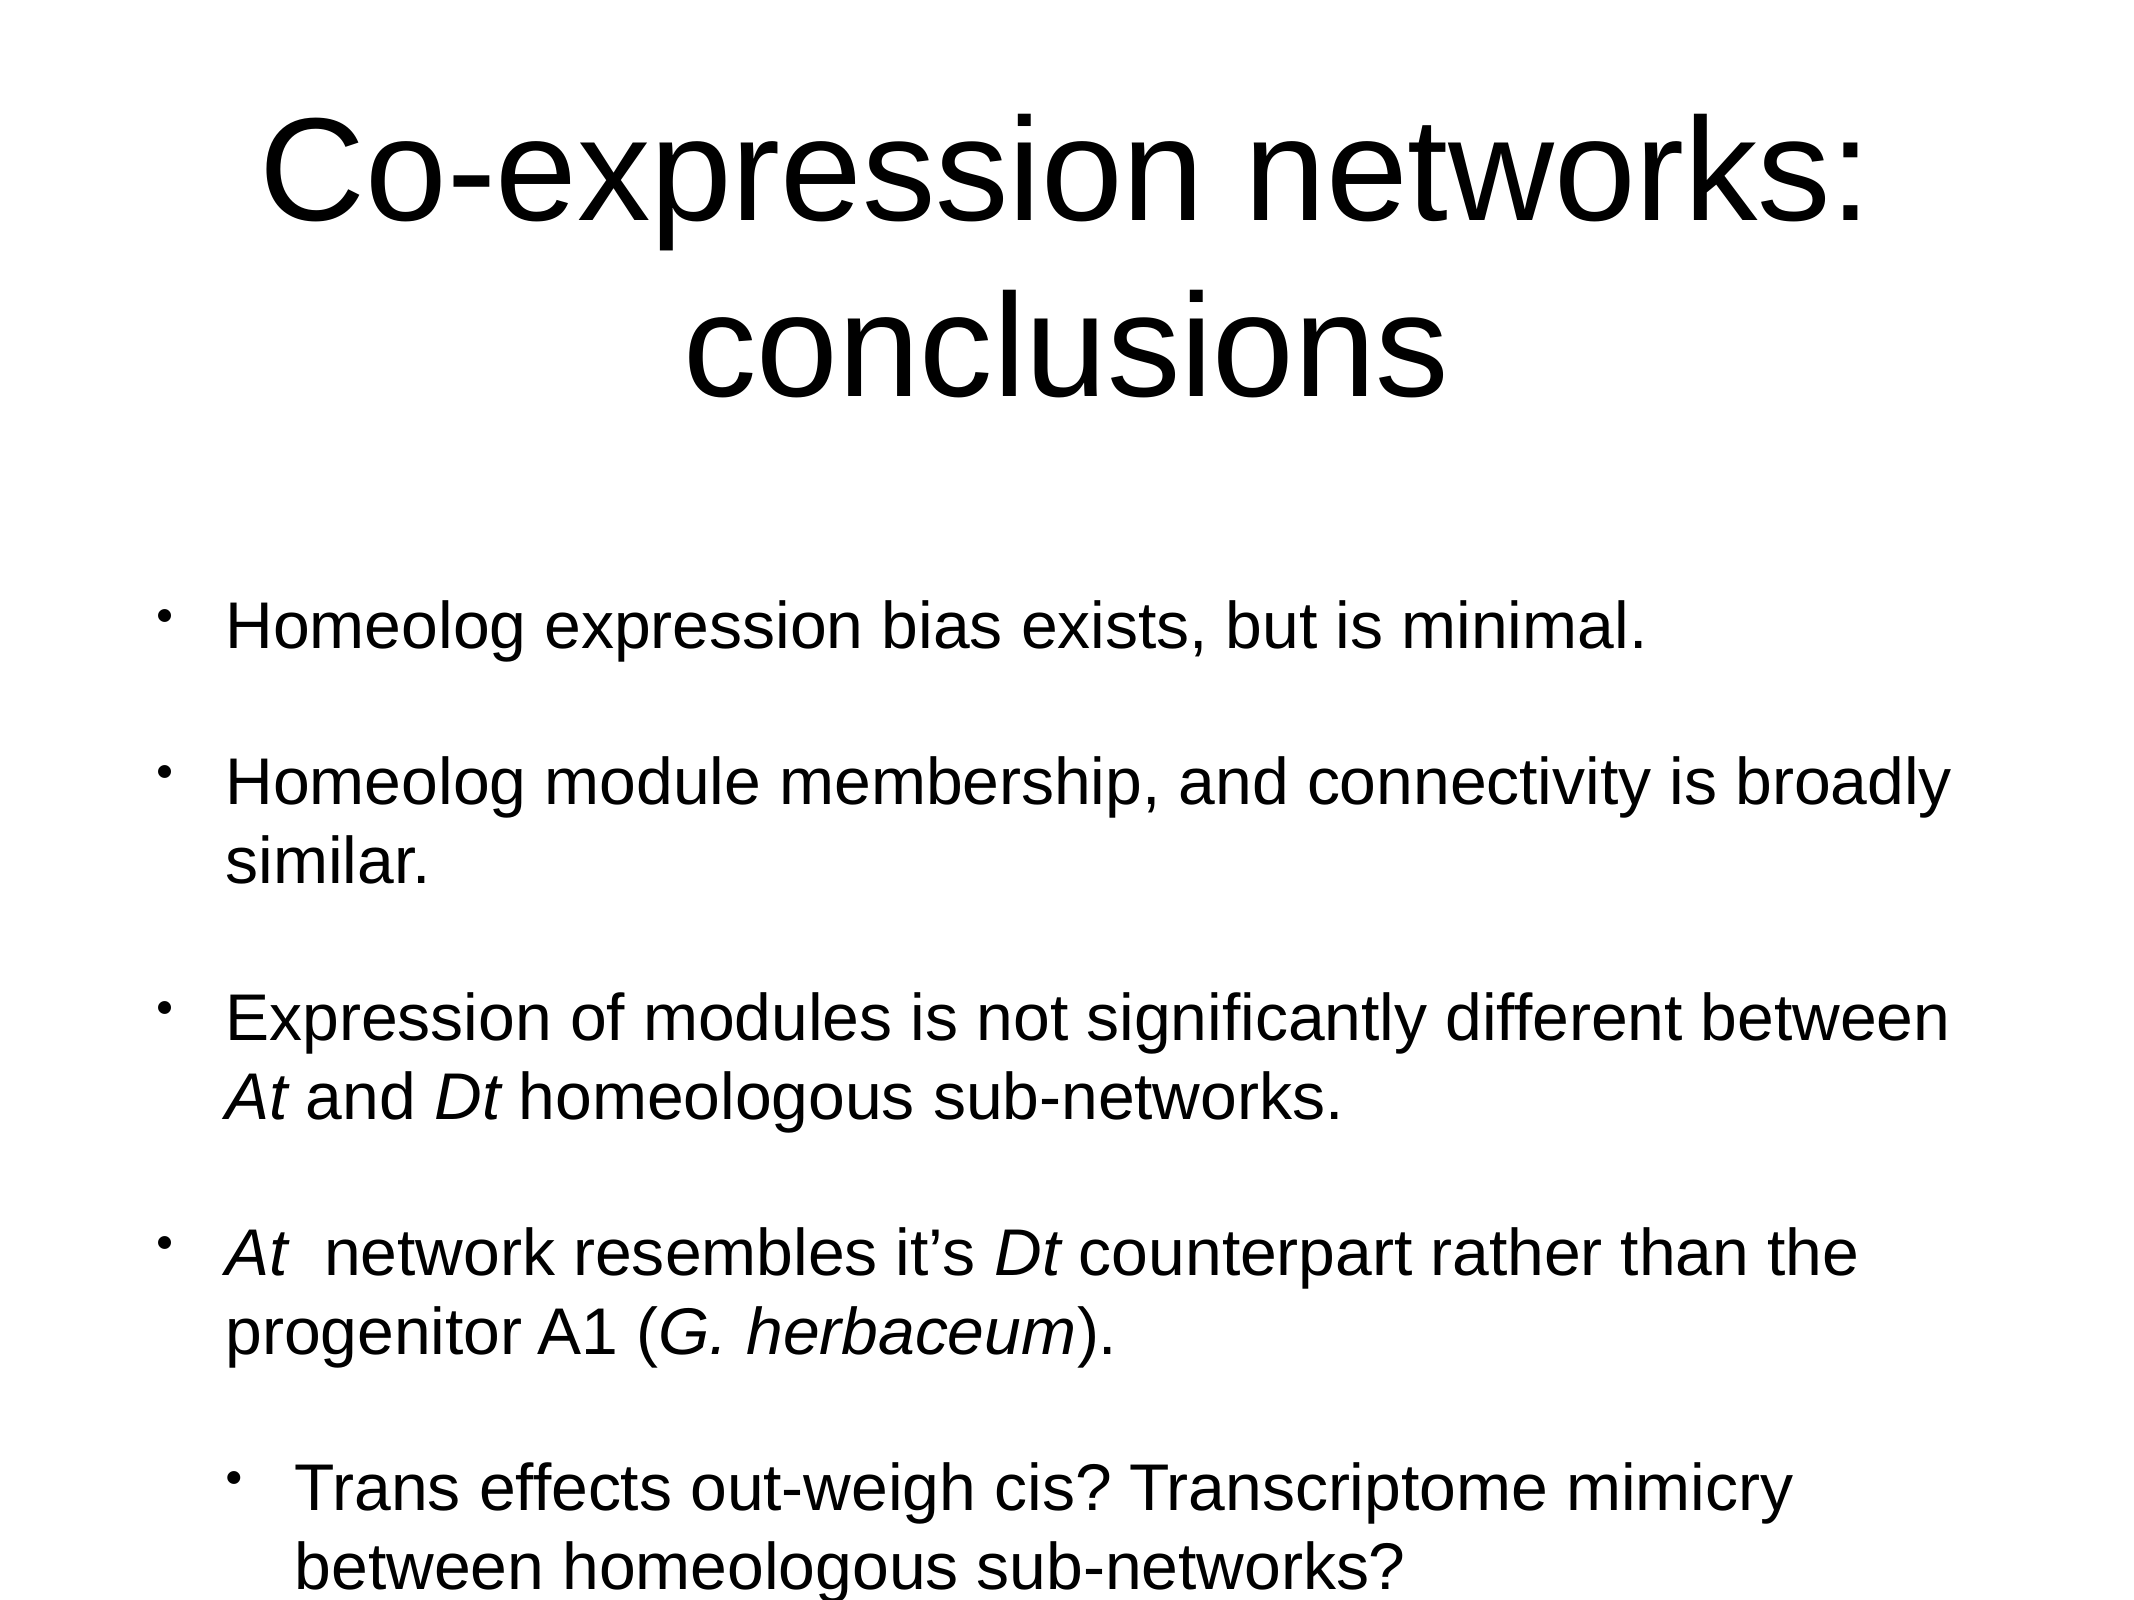

# Co-expression networks: conclusions
Homeolog expression bias exists, but is minimal.
Homeolog module membership, and connectivity is broadly similar.
Expression of modules is not significantly different between At and Dt homeologous sub-networks.
At  network resembles it’s Dt counterpart rather than the progenitor A1 (G. herbaceum).
Trans effects out-weigh cis? Transcriptome mimicry between homeologous sub-networks?